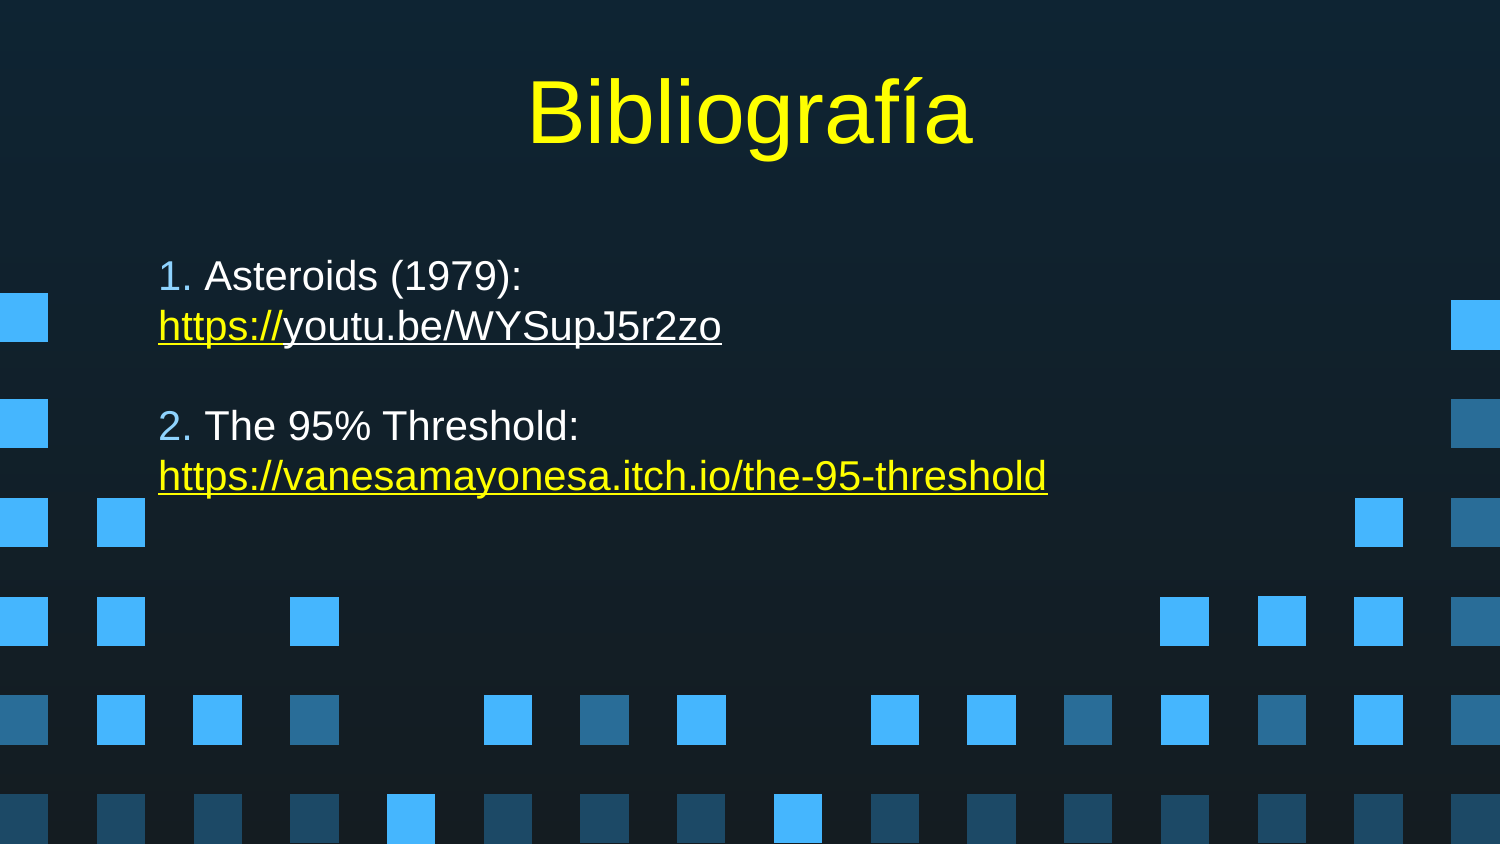

Bibliografía
# 1. Asteroids (1979): https://youtu.be/WYSupJ5r2zo 2. The 95% Threshold: https://vanesamayonesa.itch.io/the-95-threshold